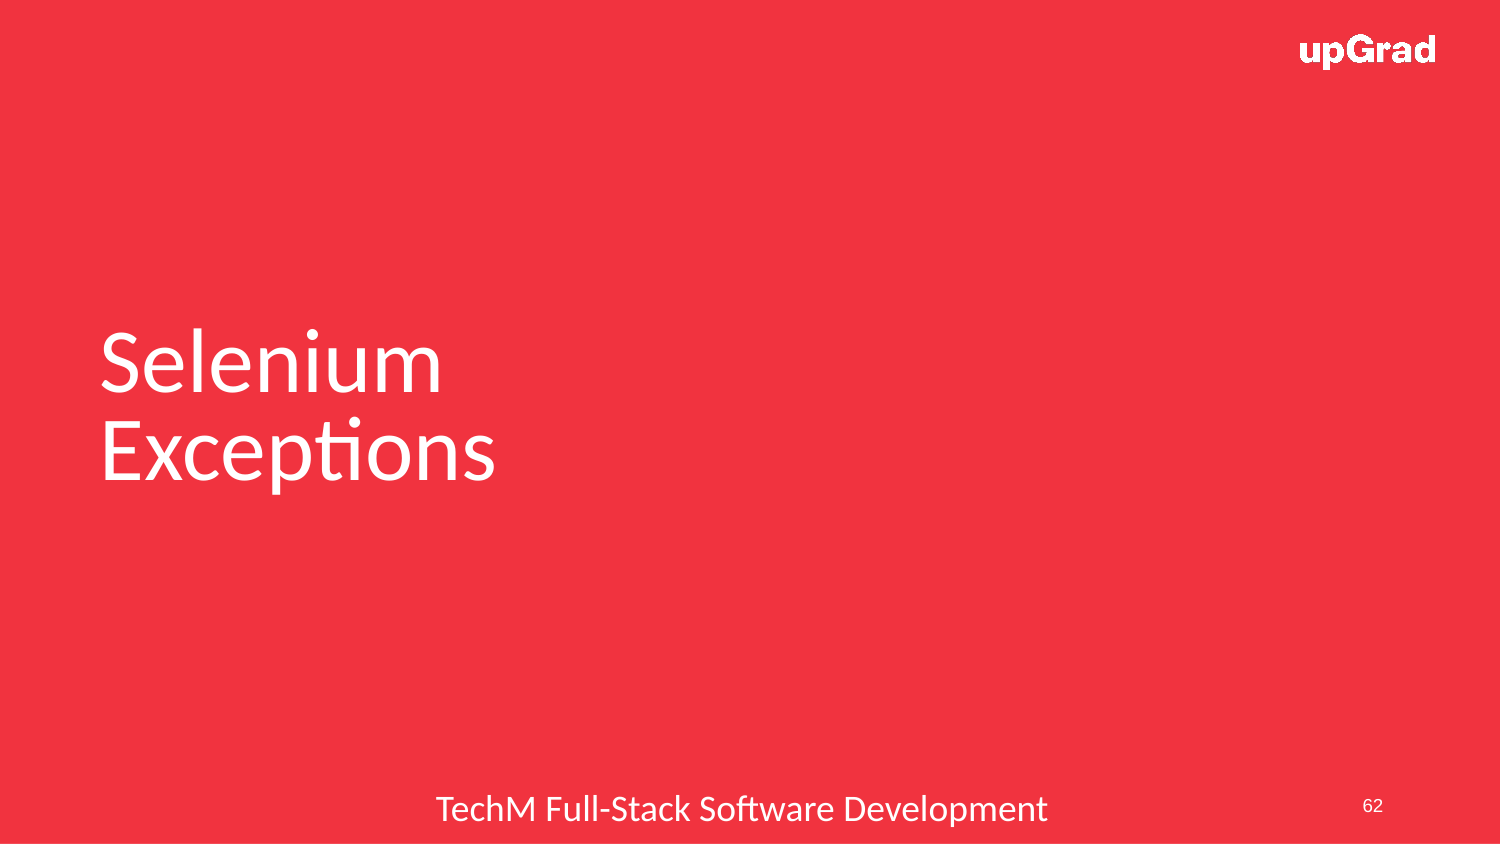

Selenium Exceptions
62
TechM Full-Stack Software Development